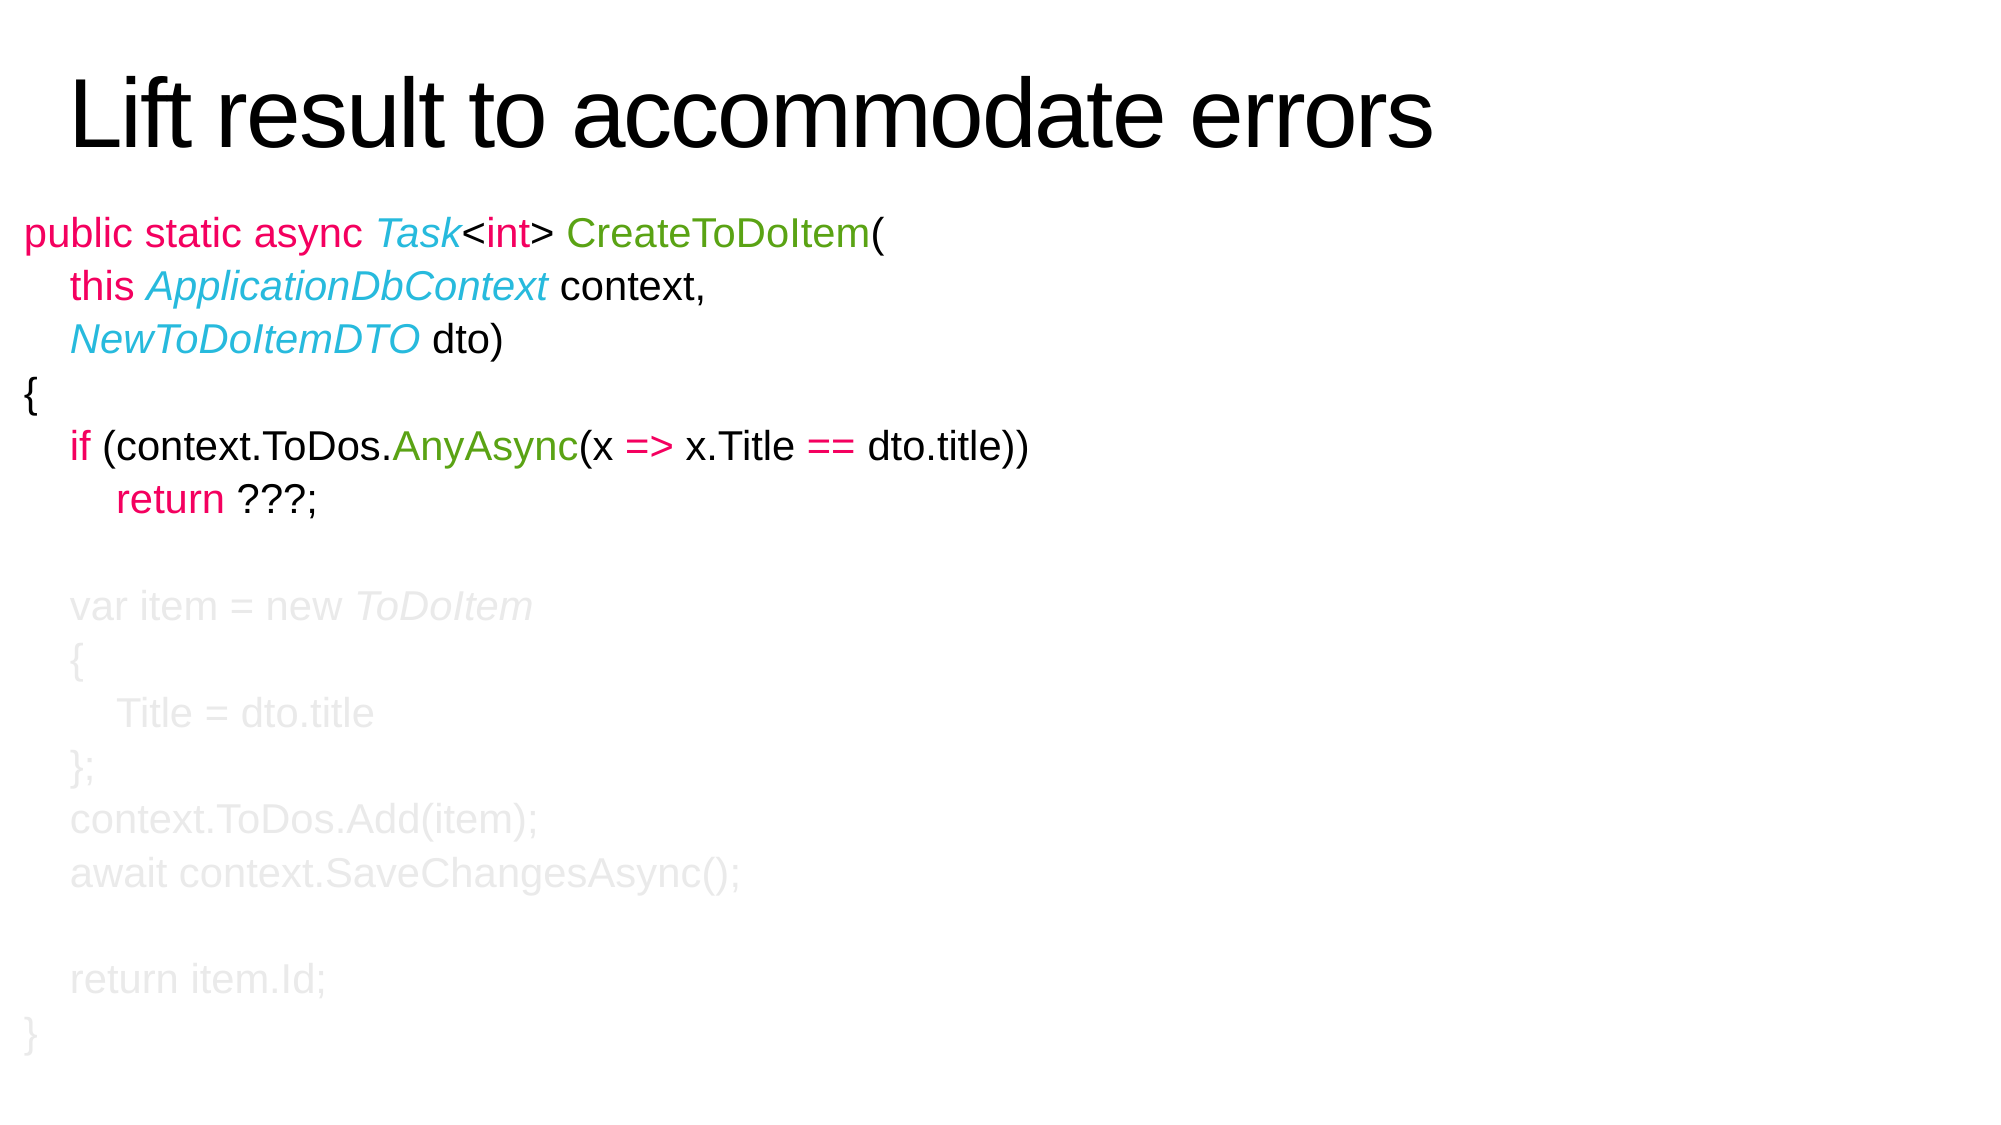

# Lift result to accommodate errors
public static async Task<int> CreateToDoItem(
    this ApplicationDbContext context,
    NewToDoItemDTO dto)
{
    if (context.ToDos.AnyAsync(x => x.Title == dto.title))
        return ???;

    var item = new ToDoItem
    {
        Title = dto.title
    };
    context.ToDos.Add(item);
    await context.SaveChangesAsync();

    return item.Id;
}